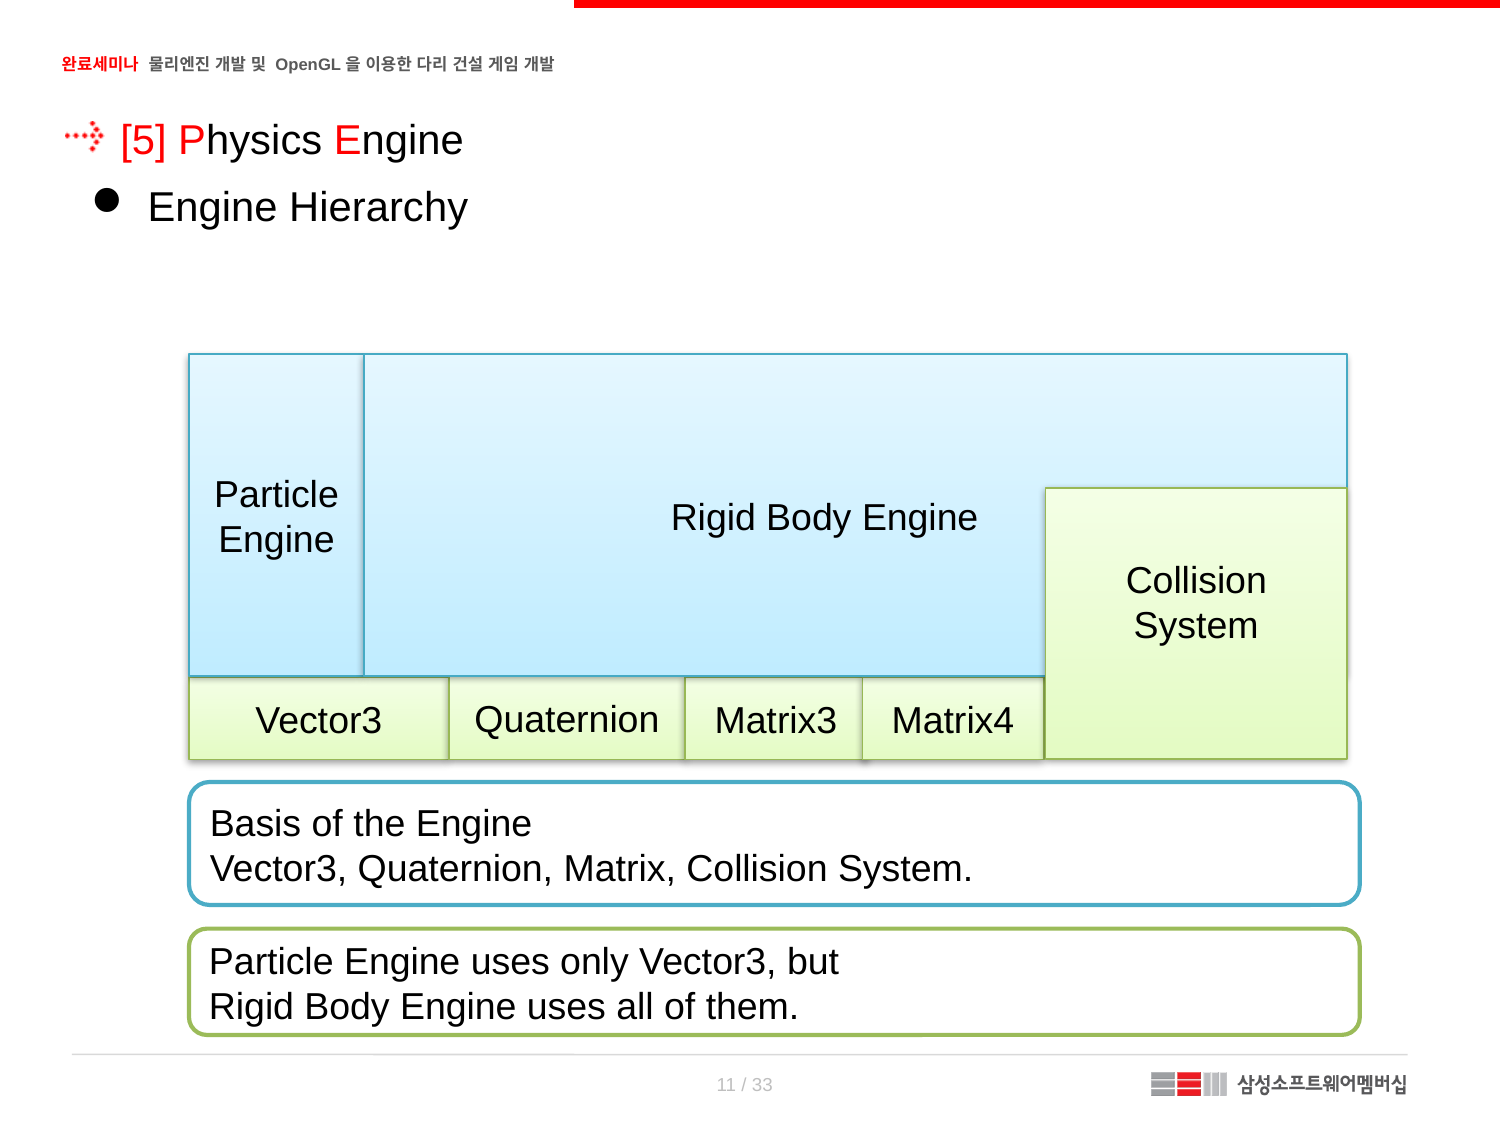

[5] Physics Engine

Engine Hierarchy

Particle Engine
              Rigid Body Engine            ____
Collision System

Quaternion
Vector3
Matrix3
Matrix4
Basis of the Engine
Vector3, Quaternion, Matrix, Collision System.

Particle Engine uses only Vector3, but
Rigid Body Engine uses all of them.